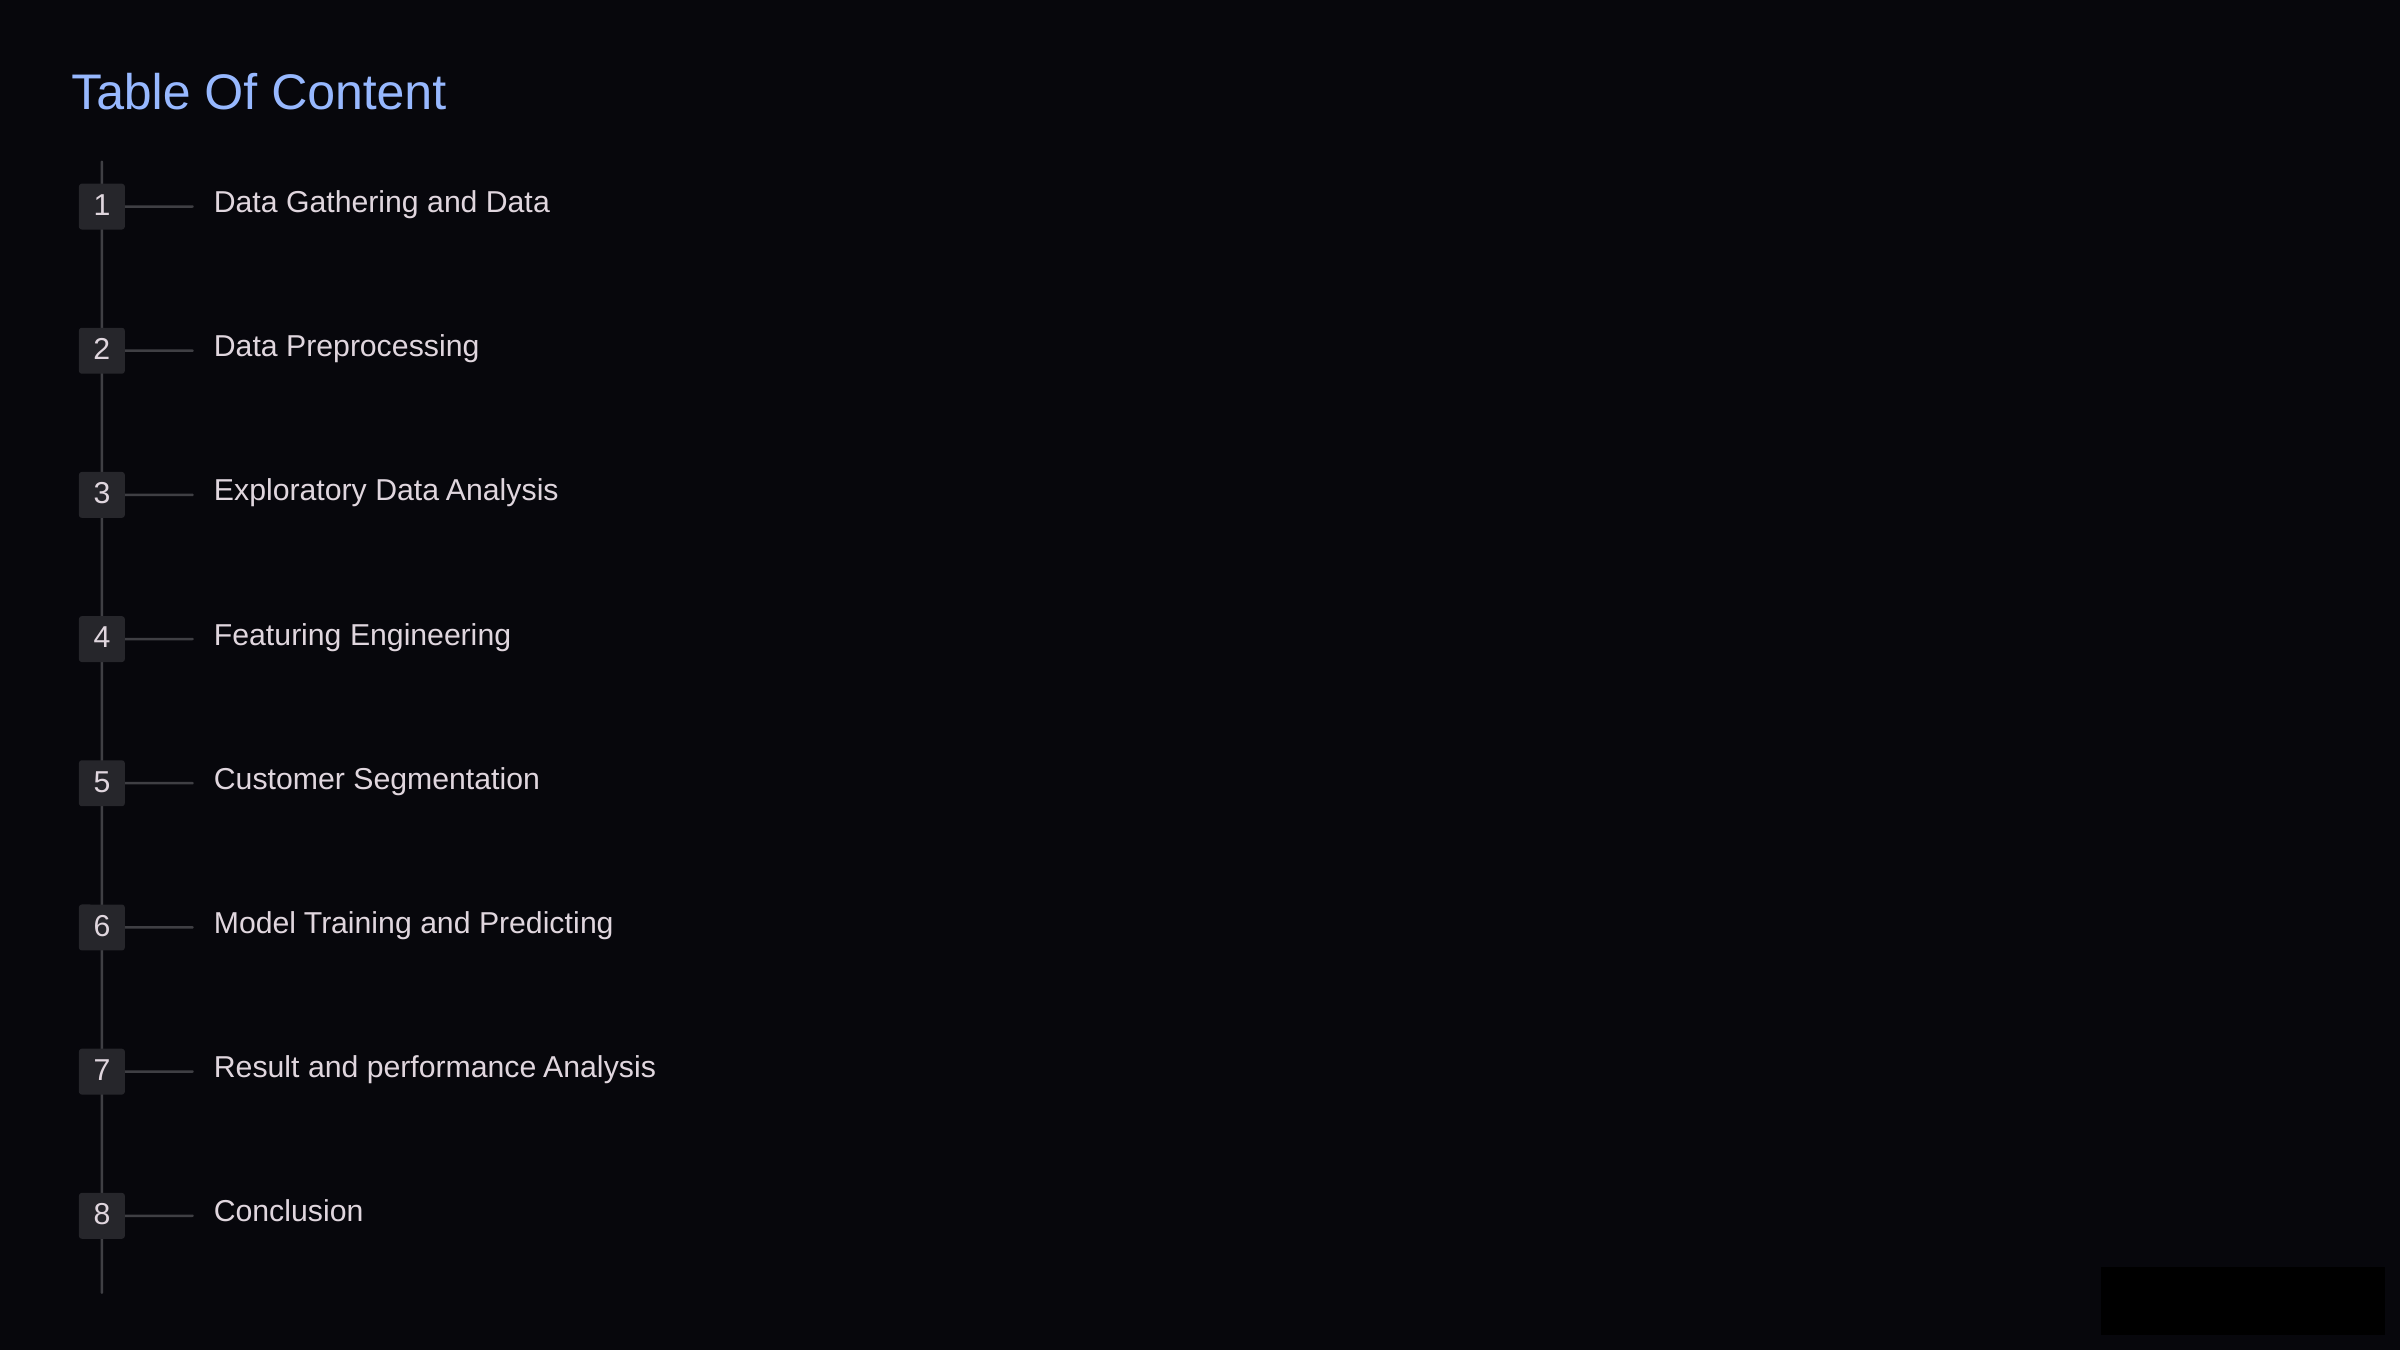

Table Of Content

Data Gathering and Data

1

Data Preprocessing

2

Exploratory Data Analysis

3

Featuring Engineering

4

Customer Segmentation

5

Model Training and Predicting

6

Result and performance Analysis

7

Conclusion

8